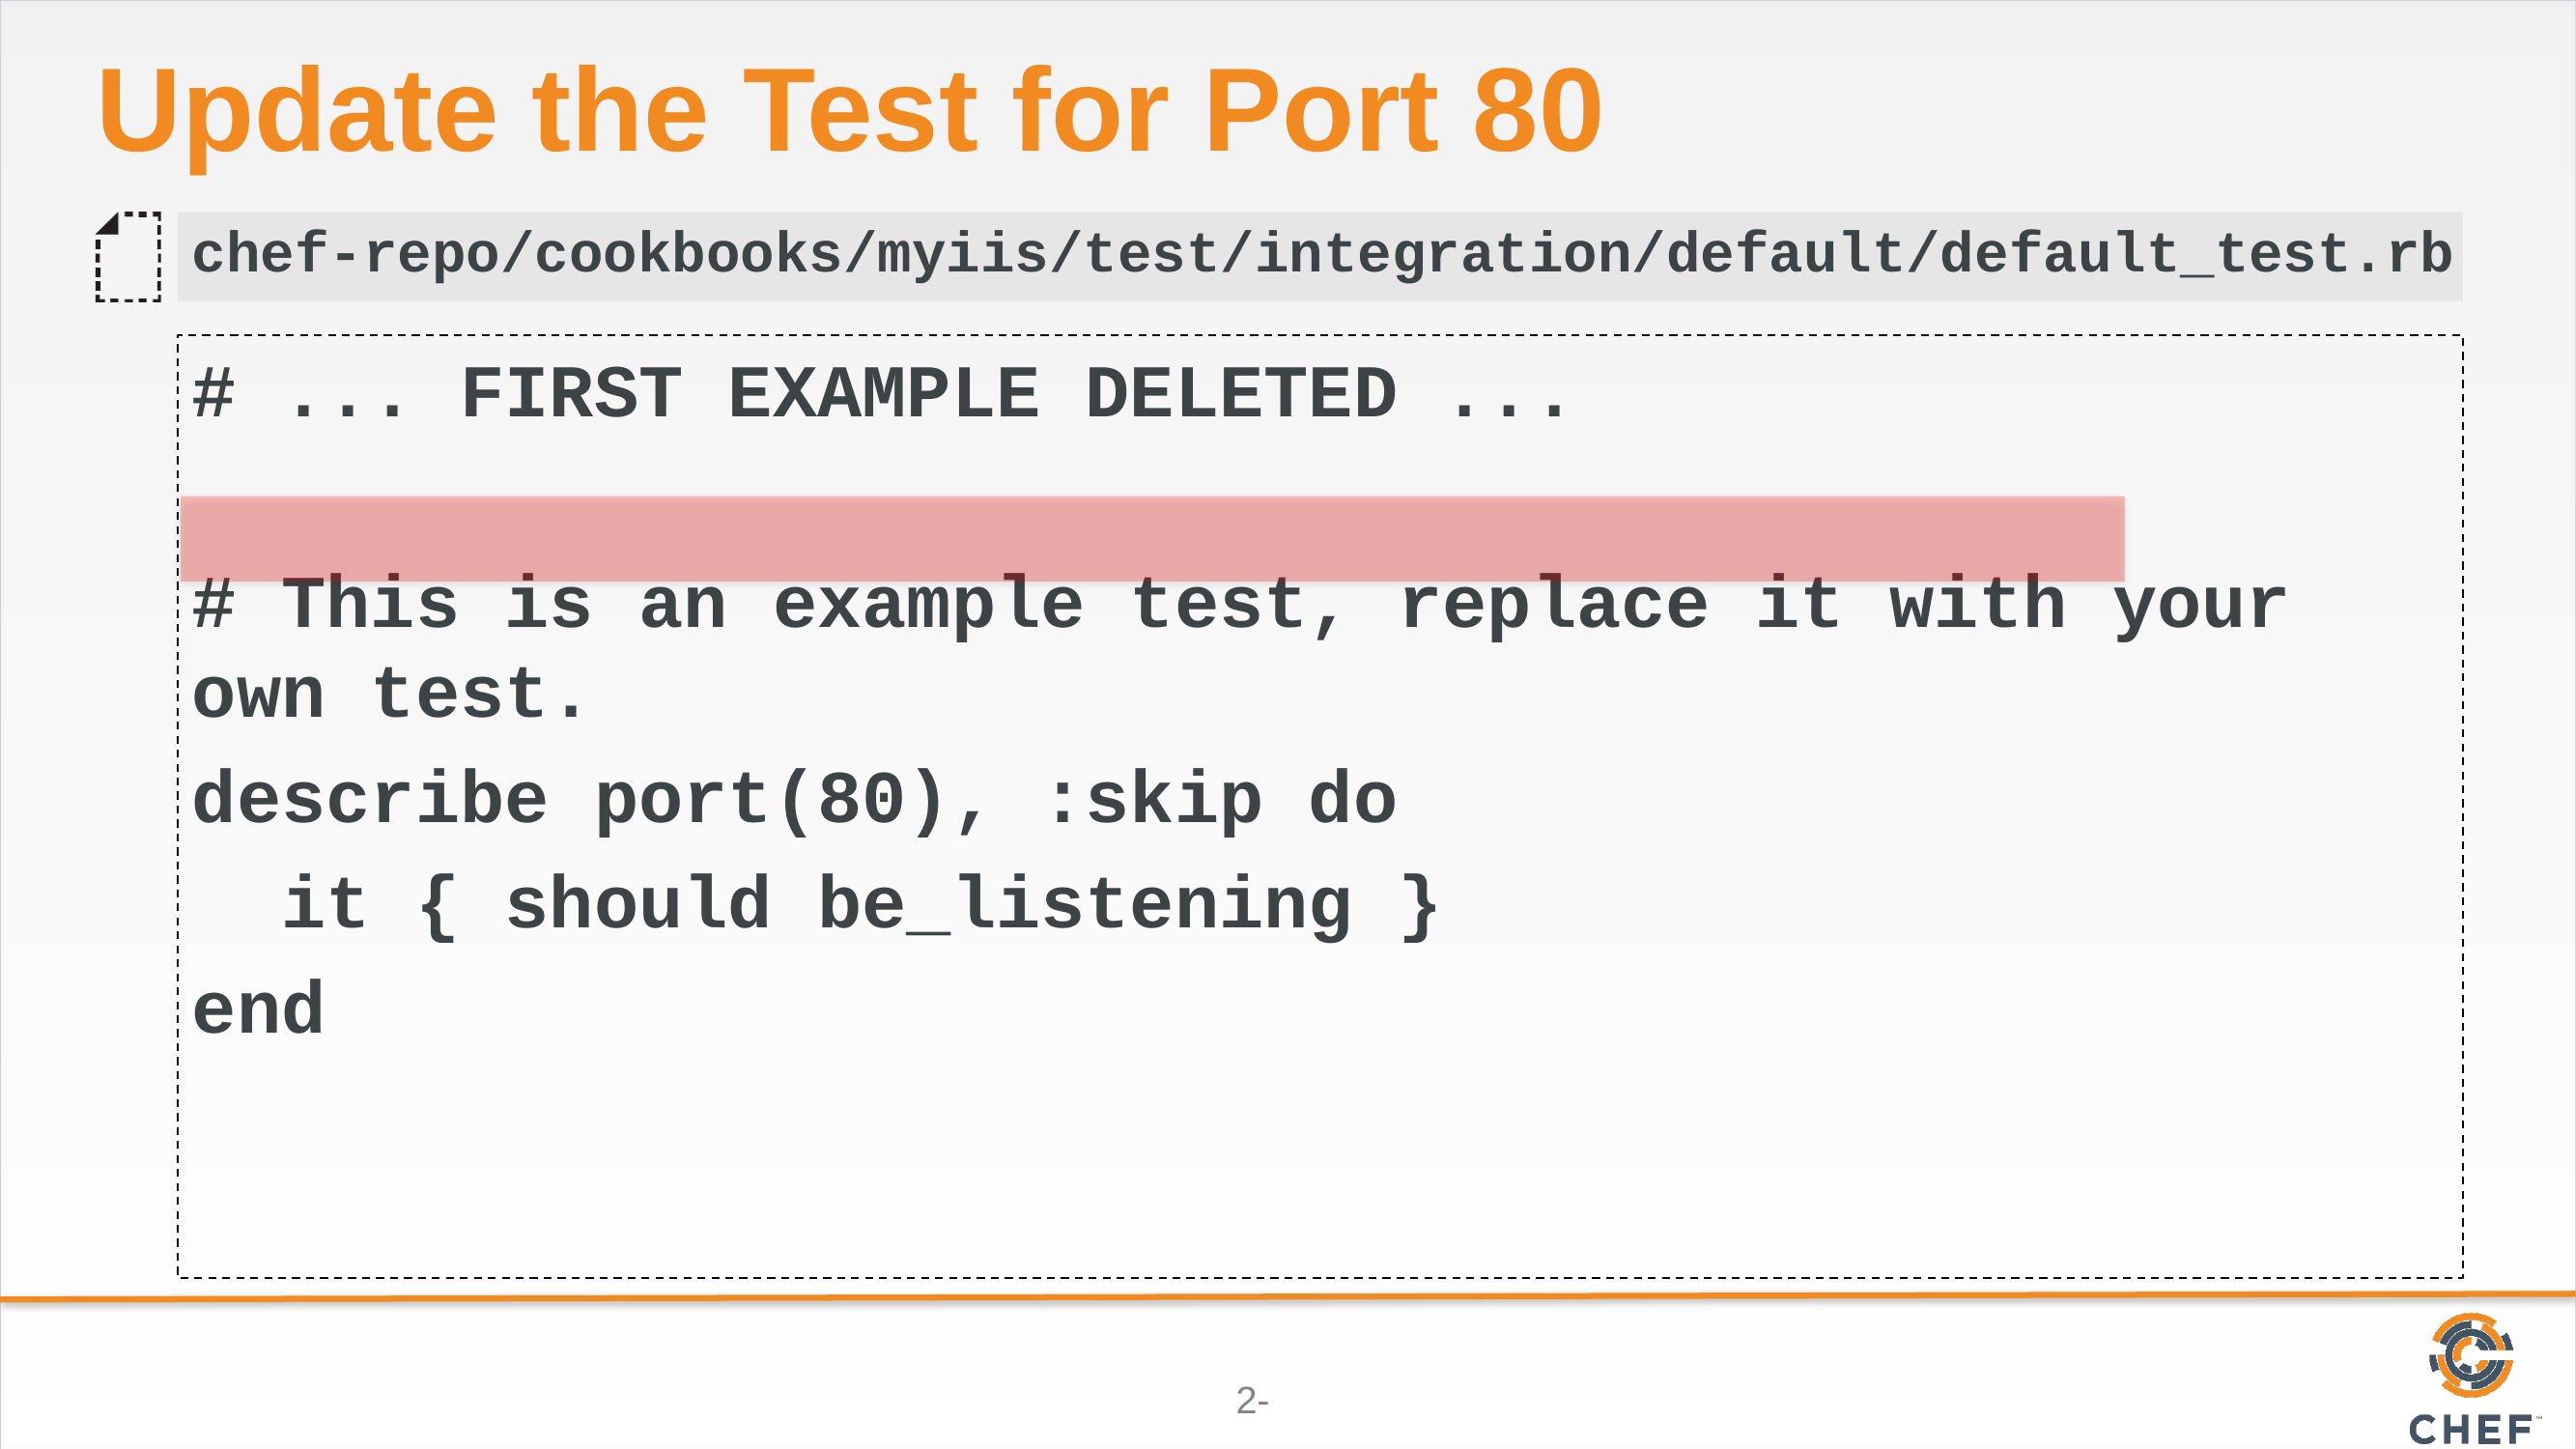

# Update the Test for Port 80
chef-repo/cookbooks/myiis/test/integration/default/default_test.rb
# ... FIRST EXAMPLE DELETED ...

# This is an example test, replace it with your own test.
describe port(80), :skip do
  it { should be_listening }
end